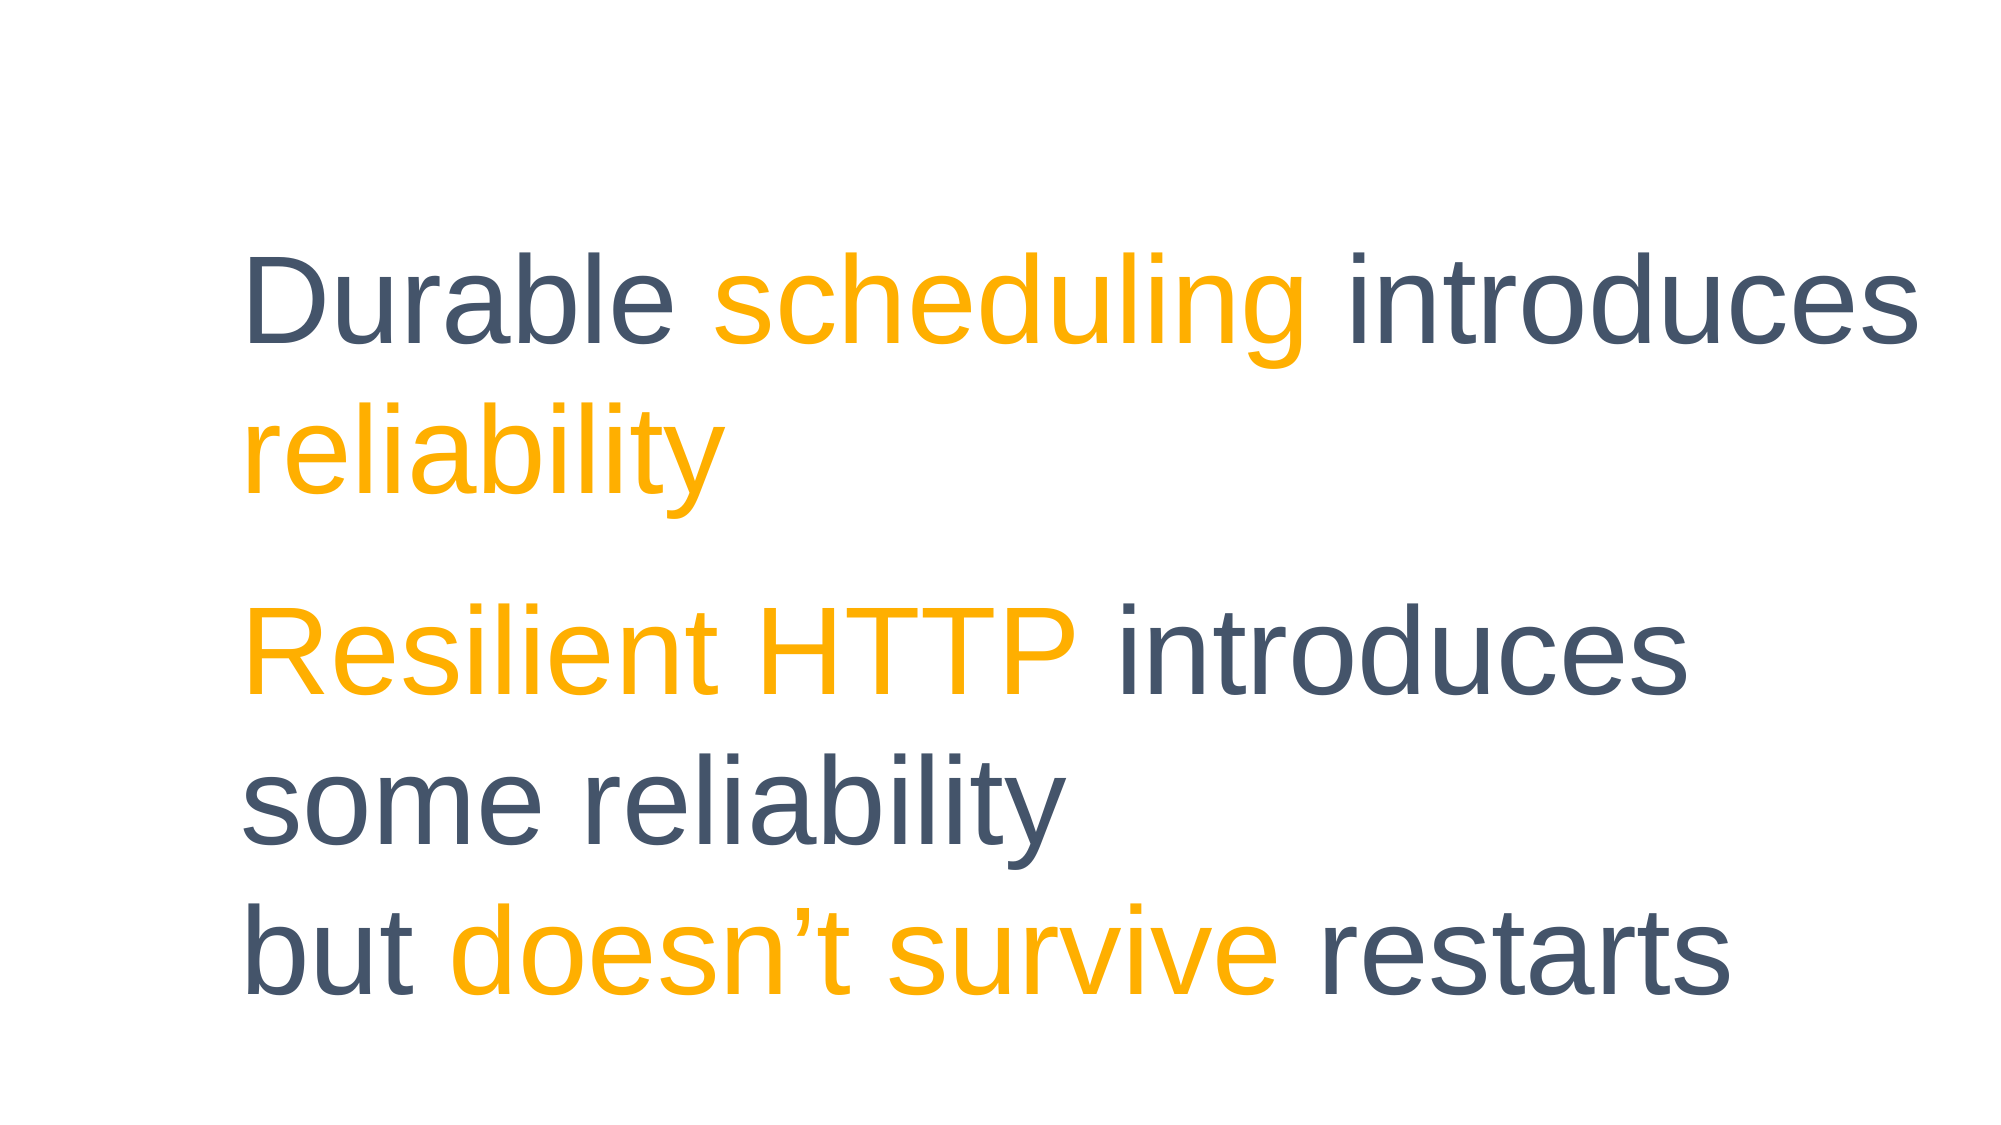

Durable scheduling introduces reliability
Resilient HTTP introduces some reliability
but doesn’t survive restarts